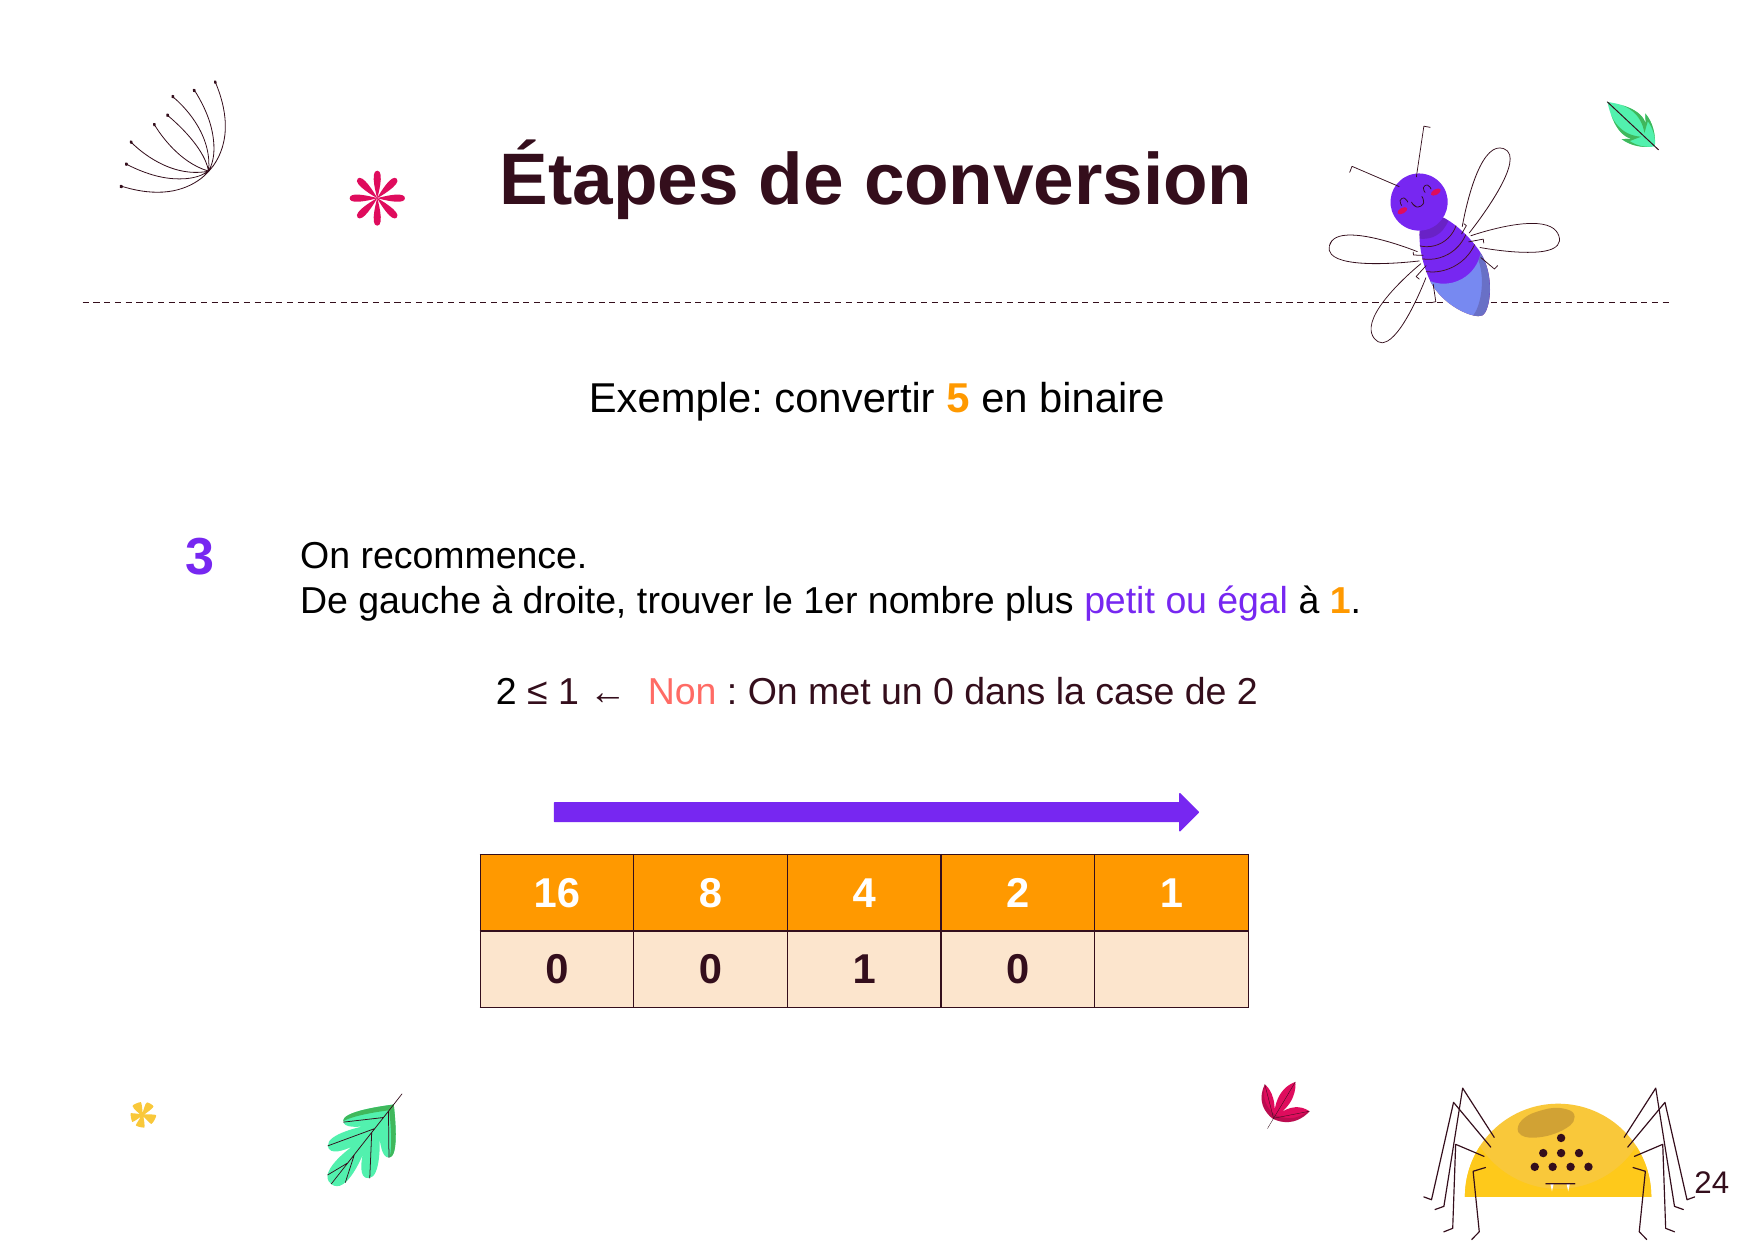

# Étapes de conversion

Exemple: convertir 5 en binaire
3
On recommence.
De gauche à droite, trouver le 1er nombre plus petit ou égal à 1.
2 ≤ 1 ←  Non : On met un 0 dans la case de 2

| 16 | 8 | 4 | 2 | 1 |
| --- | --- | --- | --- | --- |
| 0 | 0 | 1 | 0 |  |

24